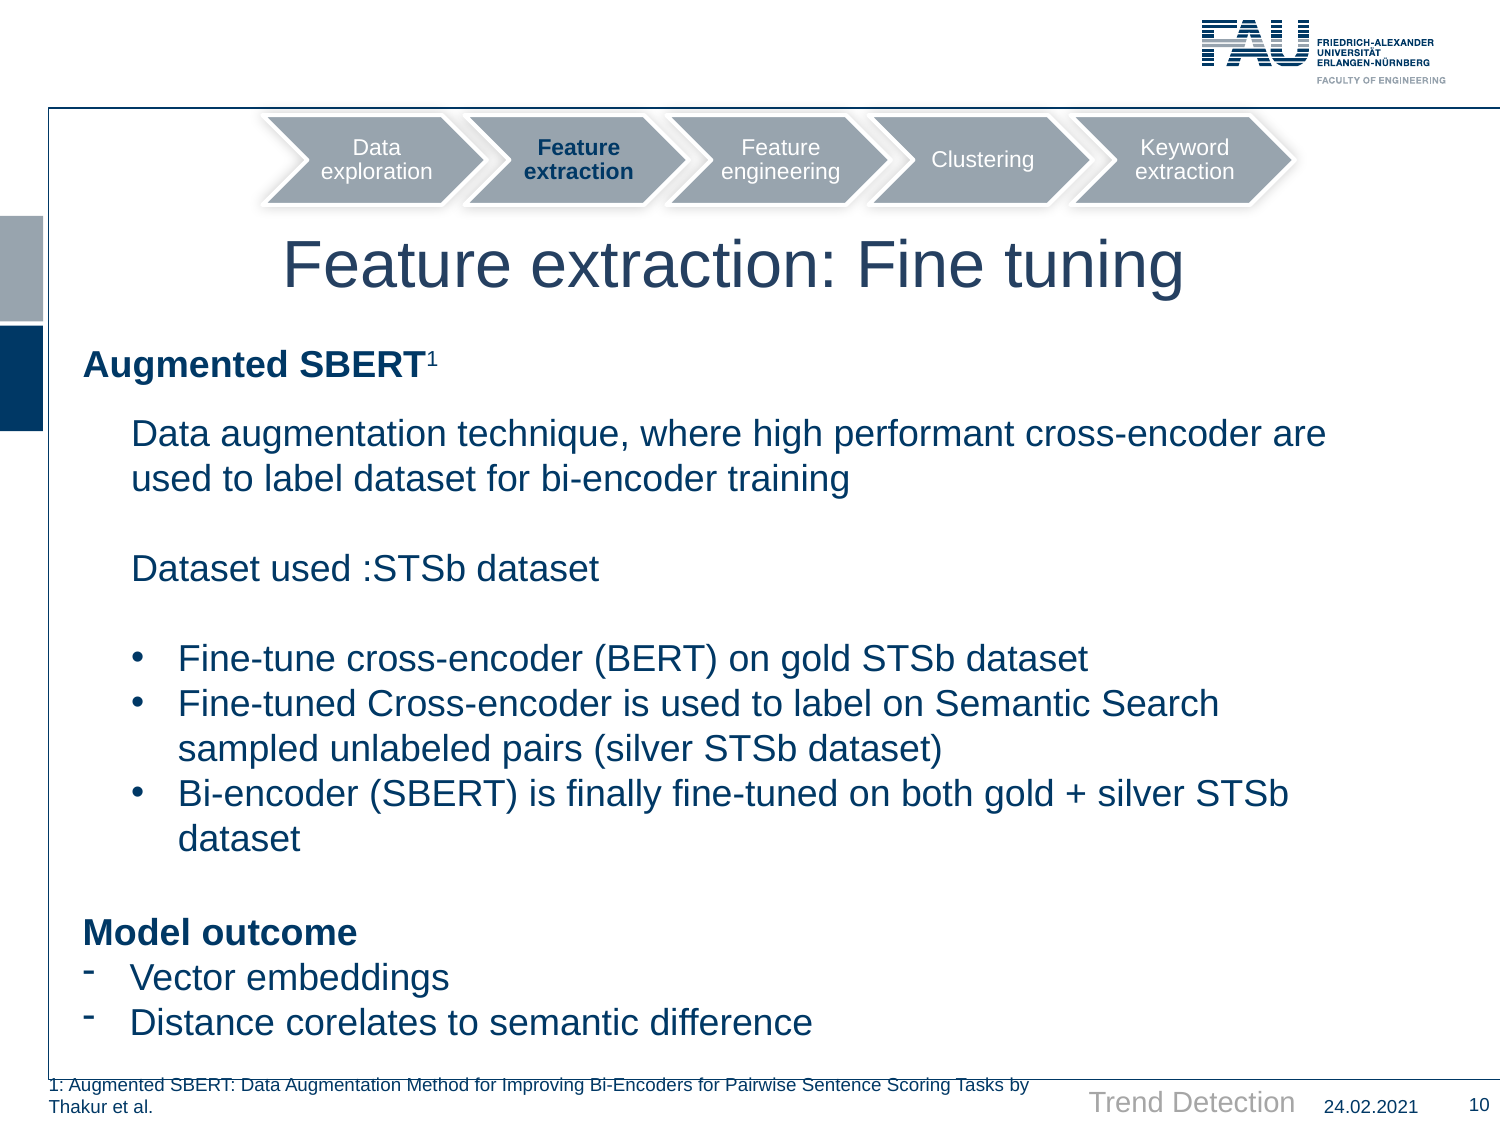

Data exploration
Feature extraction
Feature engineering
Clustering
Keyword extraction
# Feature extraction: Fine tuning
Augmented SBERT1
Data augmentation technique, where high performant cross-encoder are used to label dataset for bi-encoder training

Dataset used :STSb dataset

Fine-tune cross-encoder (BERT) on gold STSb dataset
Fine-tuned Cross-encoder is used to label on Semantic Search sampled unlabeled pairs (silver STSb dataset)
Bi-encoder (SBERT) is finally fine-tuned on both gold + silver STSb dataset
Model outcome
Vector embeddings
Distance corelates to semantic difference
1: Augmented SBERT: Data Augmentation Method for Improving Bi-Encoders for Pairwise Sentence Scoring Tasks by Thakur et al.
10
24.02.2021